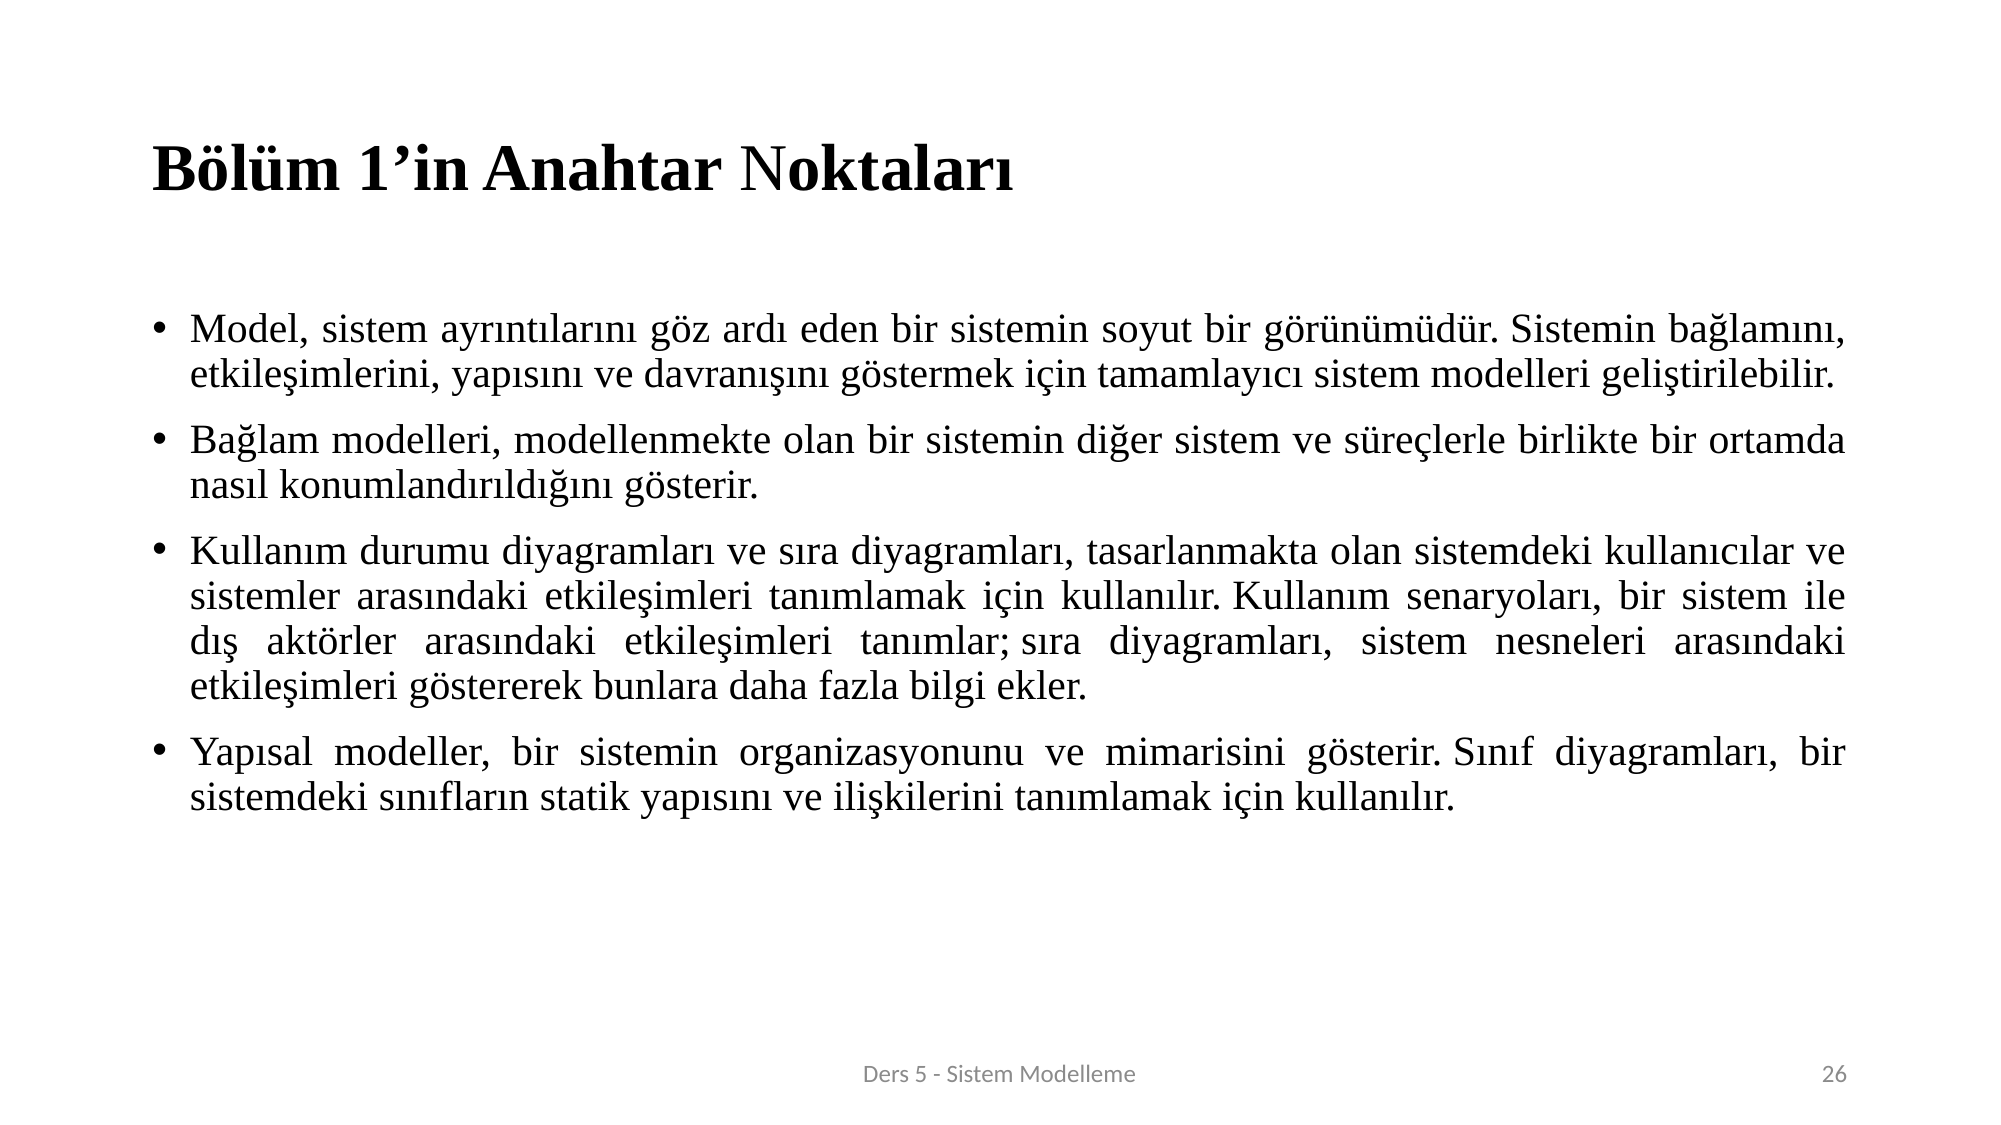

# Bölüm 1’in Anahtar Noktaları
Model, sistem ayrıntılarını göz ardı eden bir sistemin soyut bir görünümüdür. Sistemin bağlamını, etkileşimlerini, yapısını ve davranışını göstermek için tamamlayıcı sistem modelleri geliştirilebilir.
Bağlam modelleri, modellenmekte olan bir sistemin diğer sistem ve süreçlerle birlikte bir ortamda nasıl konumlandırıldığını gösterir.
Kullanım durumu diyagramları ve sıra diyagramları, tasarlanmakta olan sistemdeki kullanıcılar ve sistemler arasındaki etkileşimleri tanımlamak için kullanılır. Kullanım senaryoları, bir sistem ile dış aktörler arasındaki etkileşimleri tanımlar; sıra diyagramları, sistem nesneleri arasındaki etkileşimleri göstererek bunlara daha fazla bilgi ekler.
Yapısal modeller, bir sistemin organizasyonunu ve mimarisini gösterir. Sınıf diyagramları, bir sistemdeki sınıfların statik yapısını ve ilişkilerini tanımlamak için kullanılır.
Ders 5 - Sistem Modelleme
26